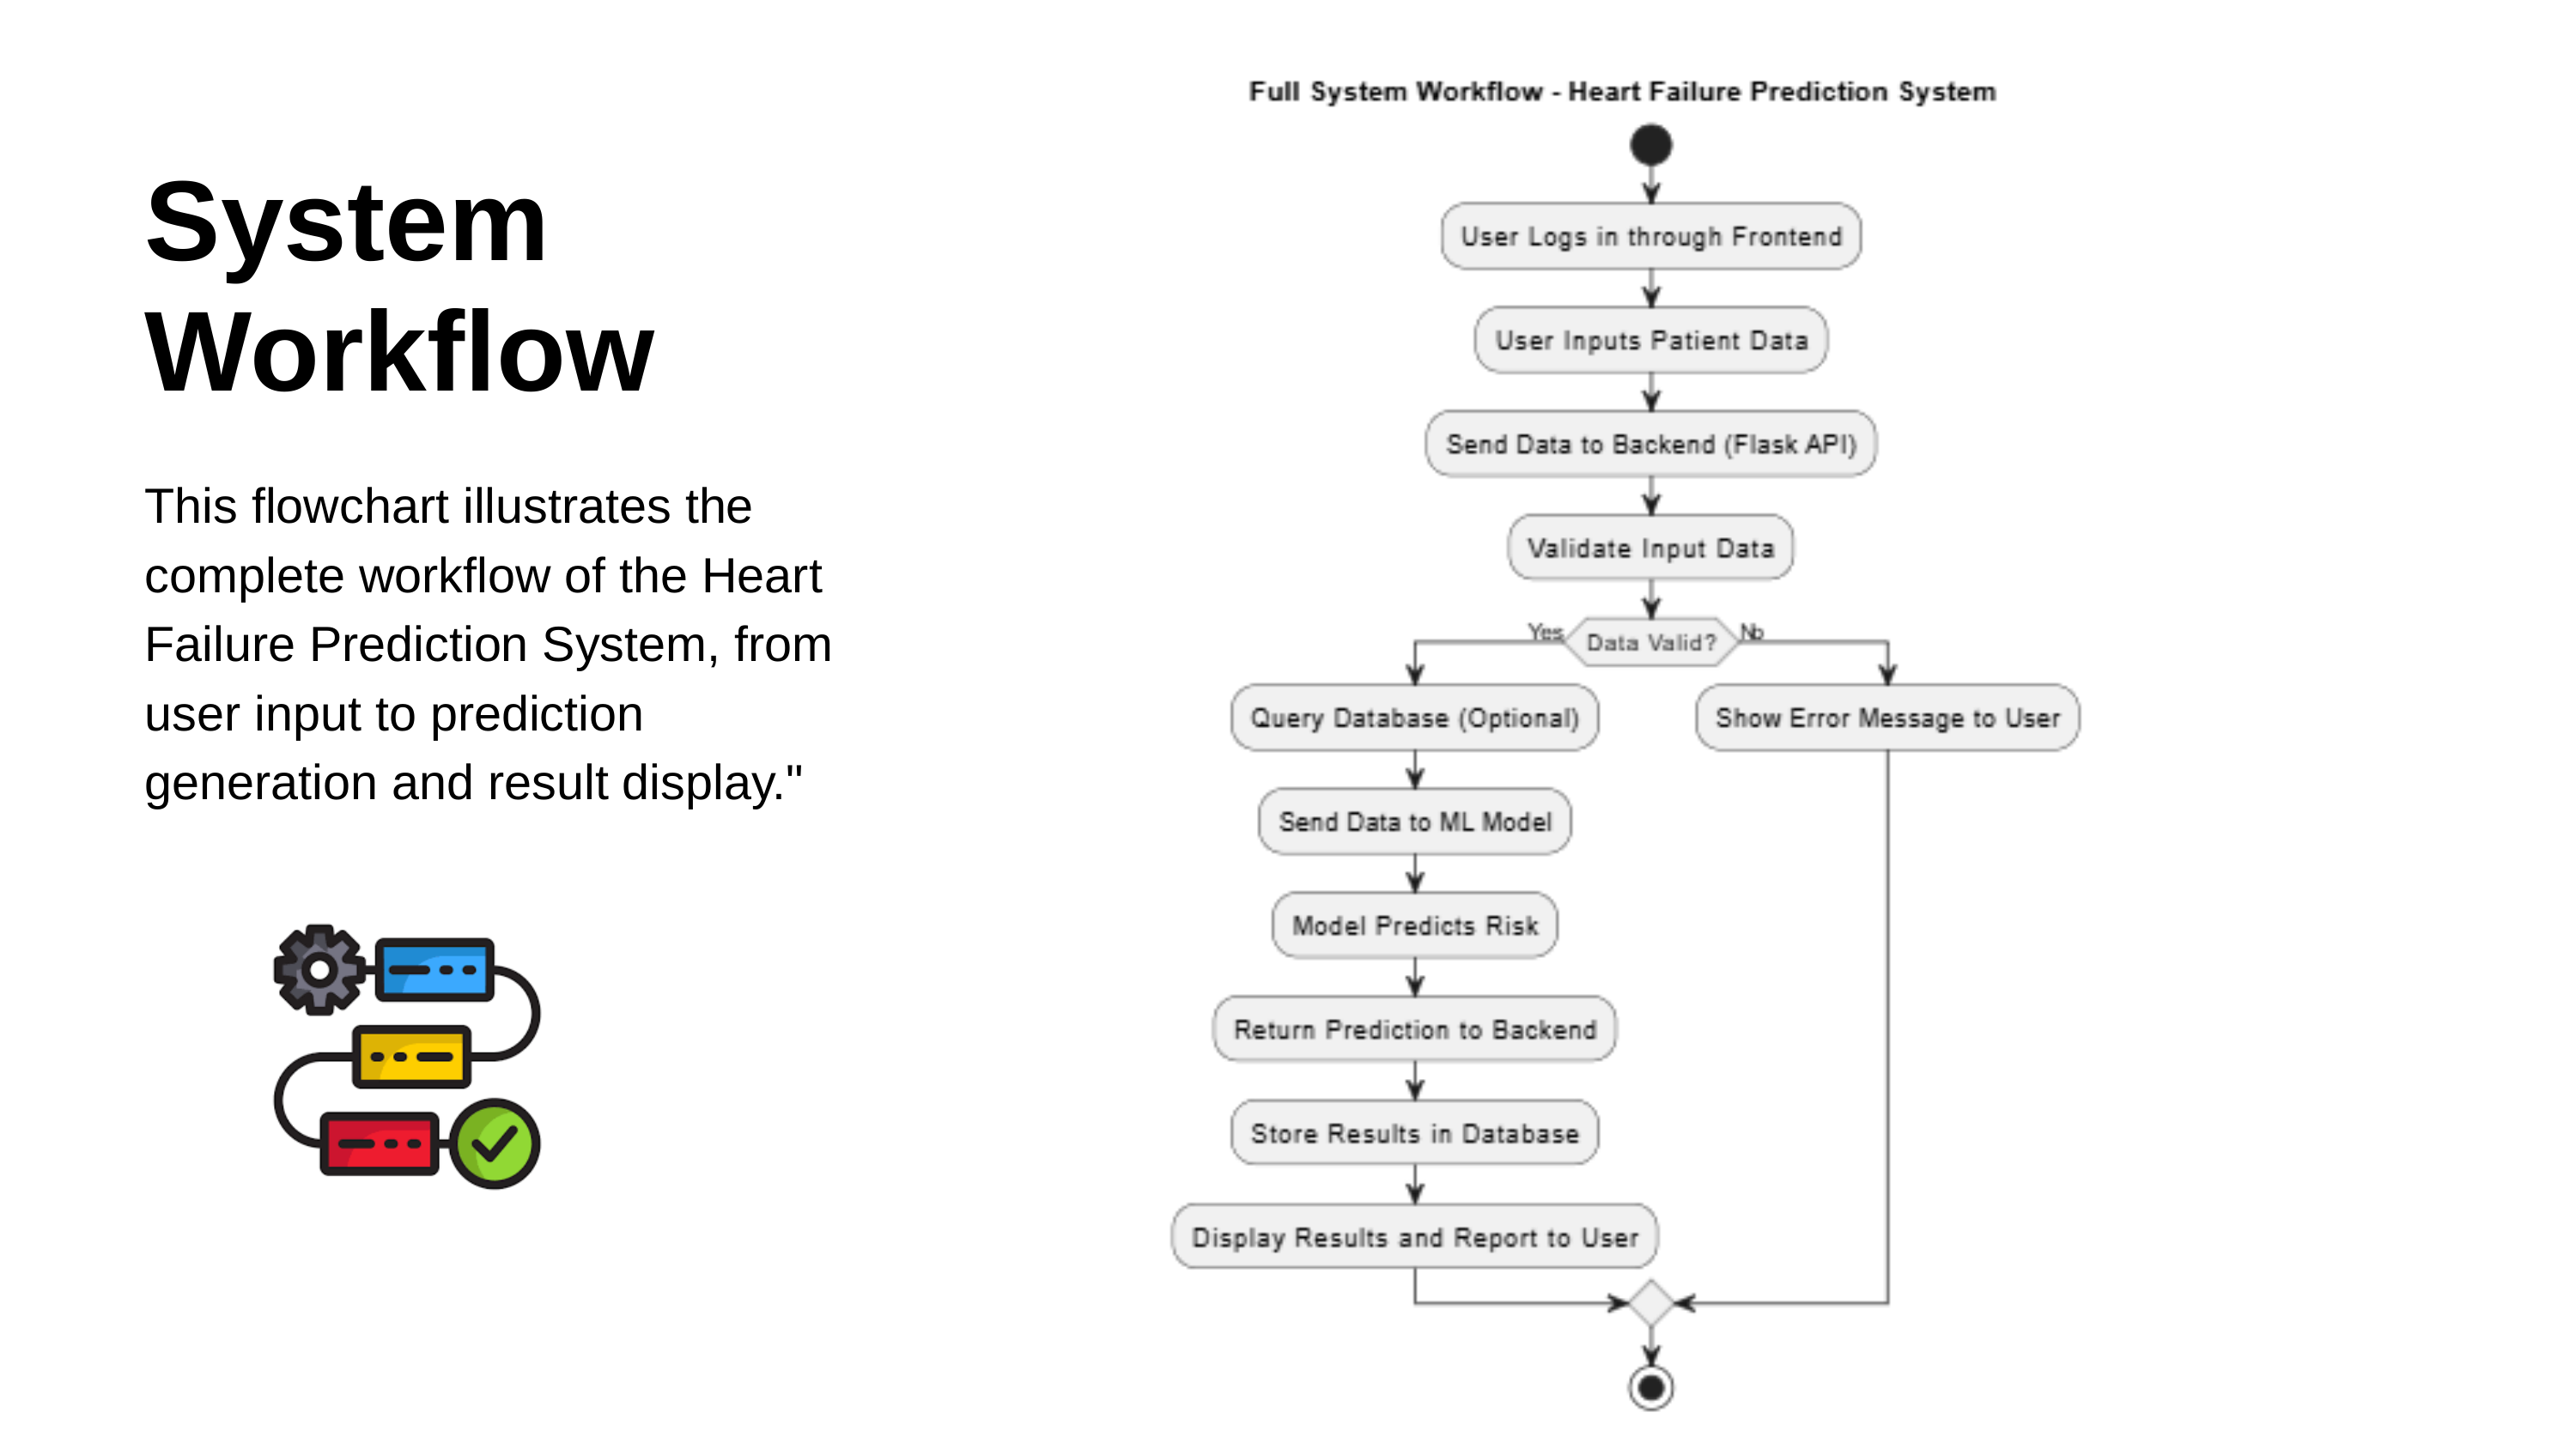

System Workflow
This flowchart illustrates the complete workflow of the Heart Failure Prediction System, from user input to prediction generation and result display."